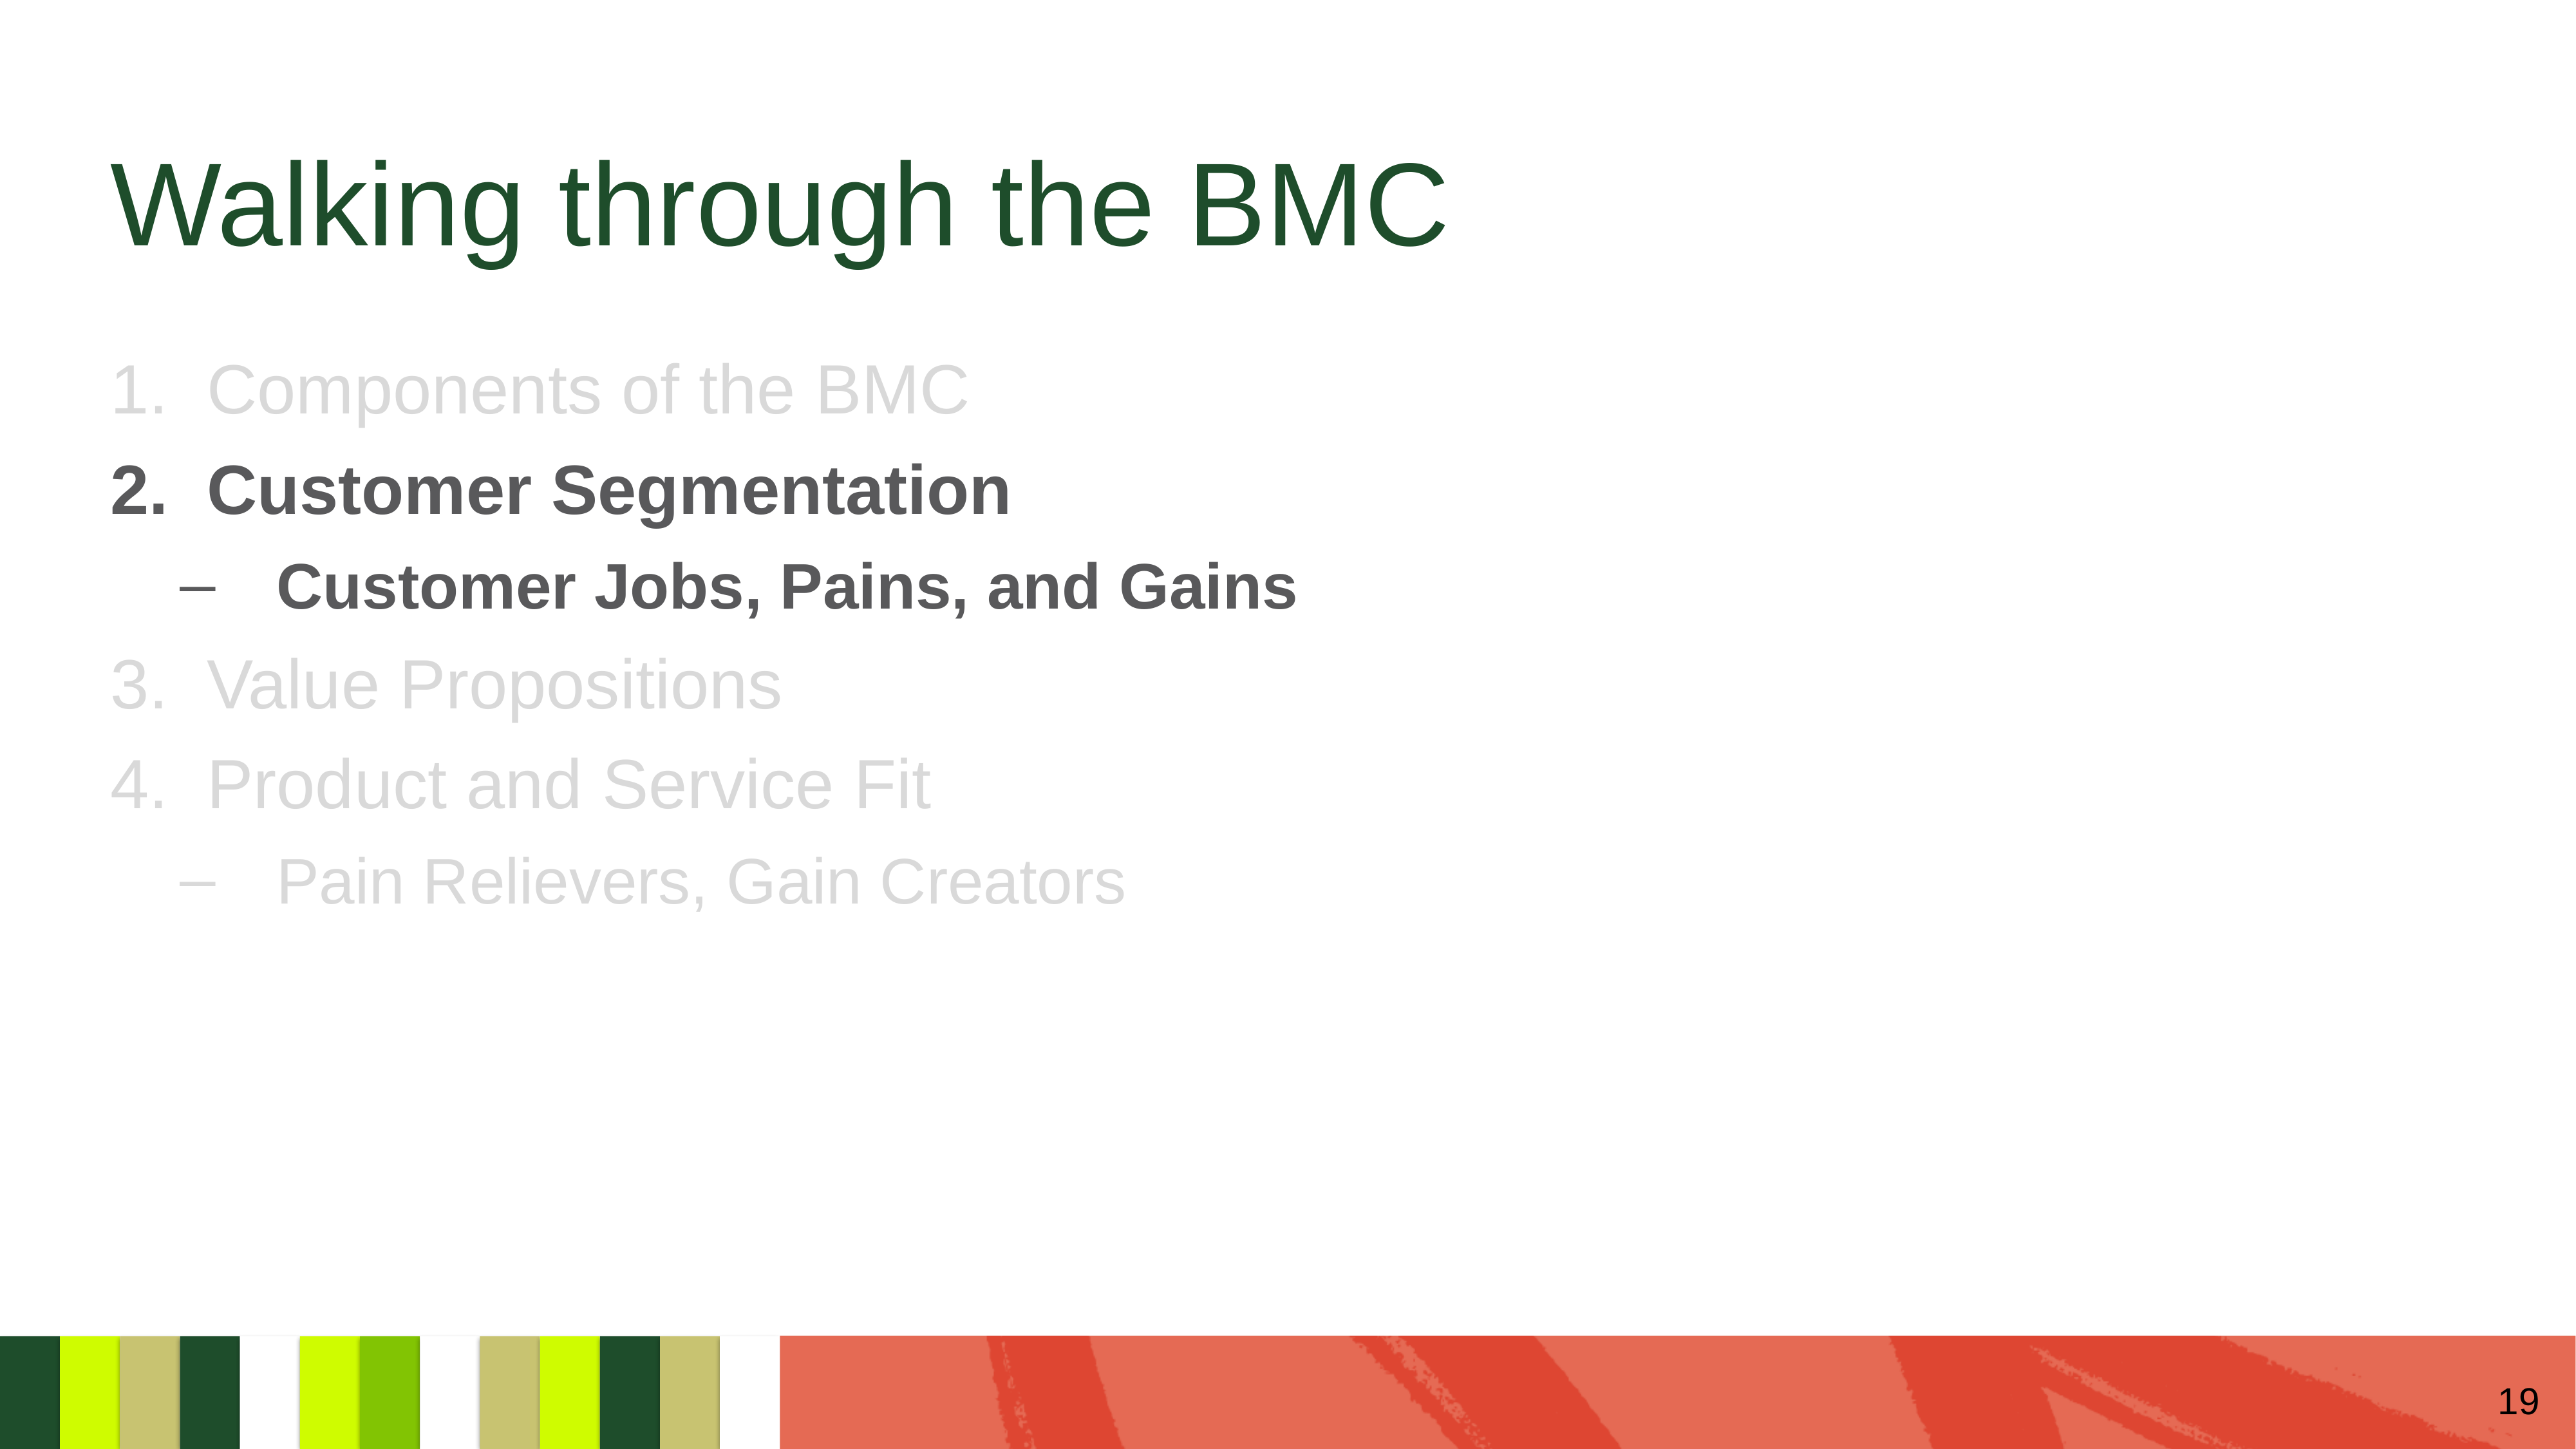

# Walking through the BMC
Components of the BMC
Customer Segmentation
Customer Jobs, Pains, and Gains
Value Propositions
Product and Service Fit
Pain Relievers, Gain Creators
19